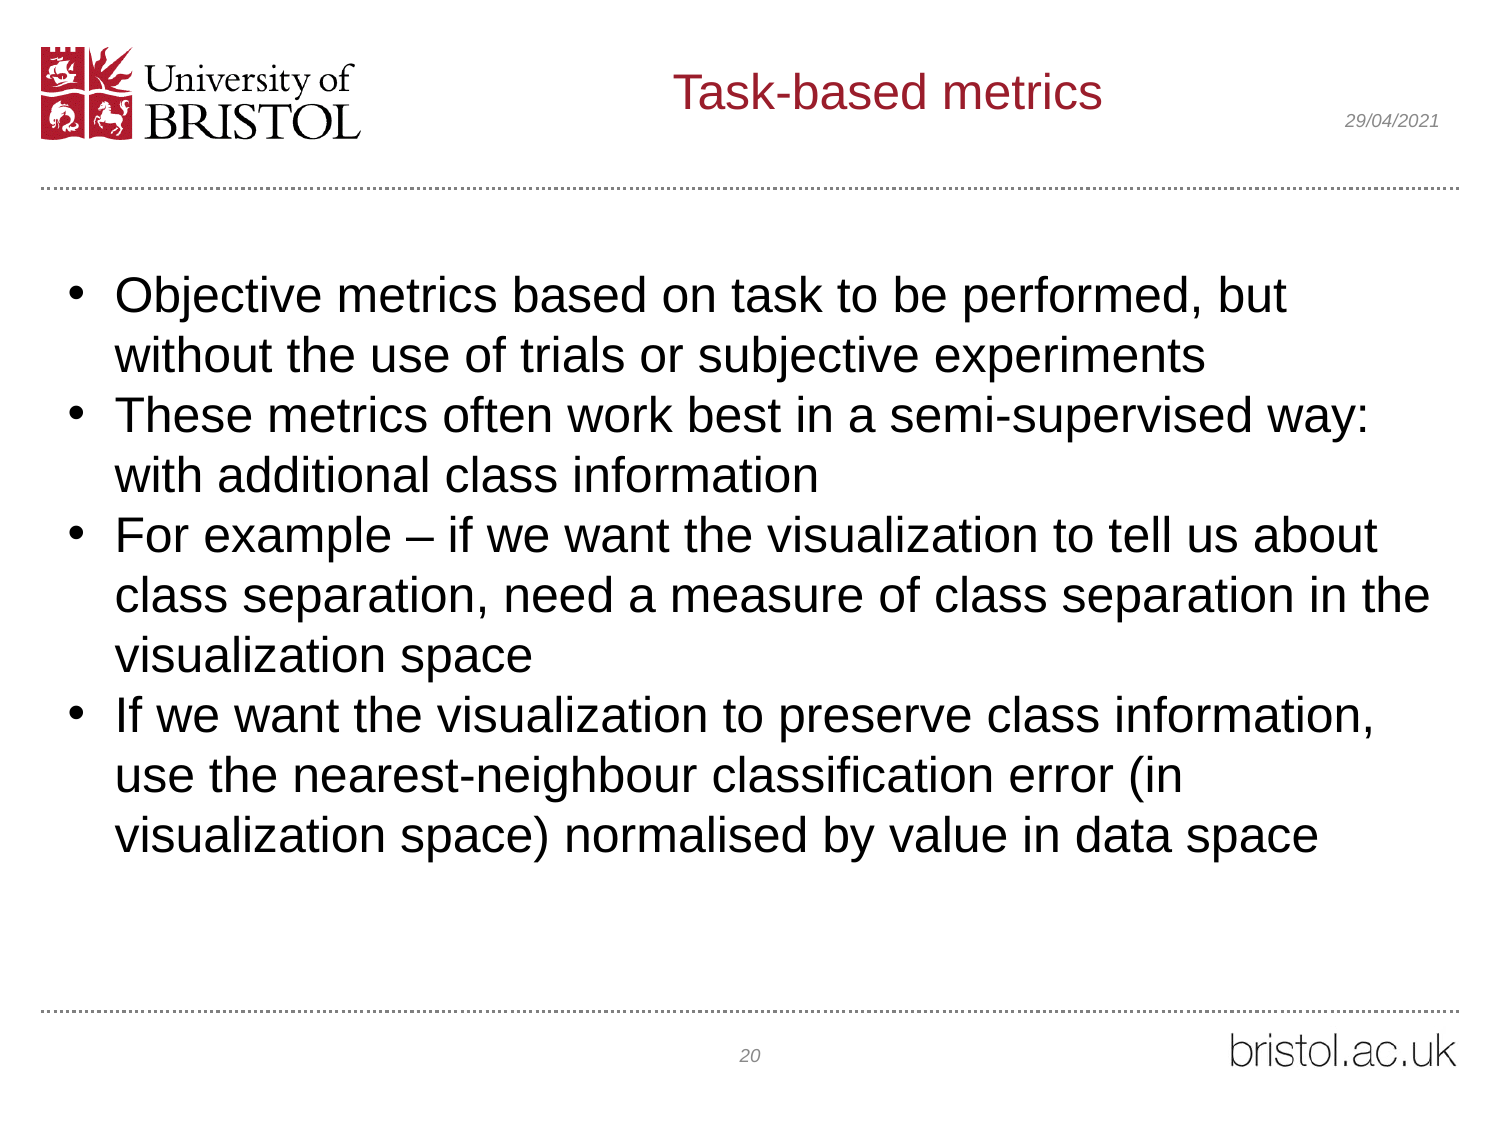

# Task-based metrics
29/04/2021
Objective metrics based on task to be performed, but without the use of trials or subjective experiments
These metrics often work best in a semi-supervised way: with additional class information
For example – if we want the visualization to tell us about class separation, need a measure of class separation in the visualization space
If we want the visualization to preserve class information, use the nearest-neighbour classification error (in visualization space) normalised by value in data space

20